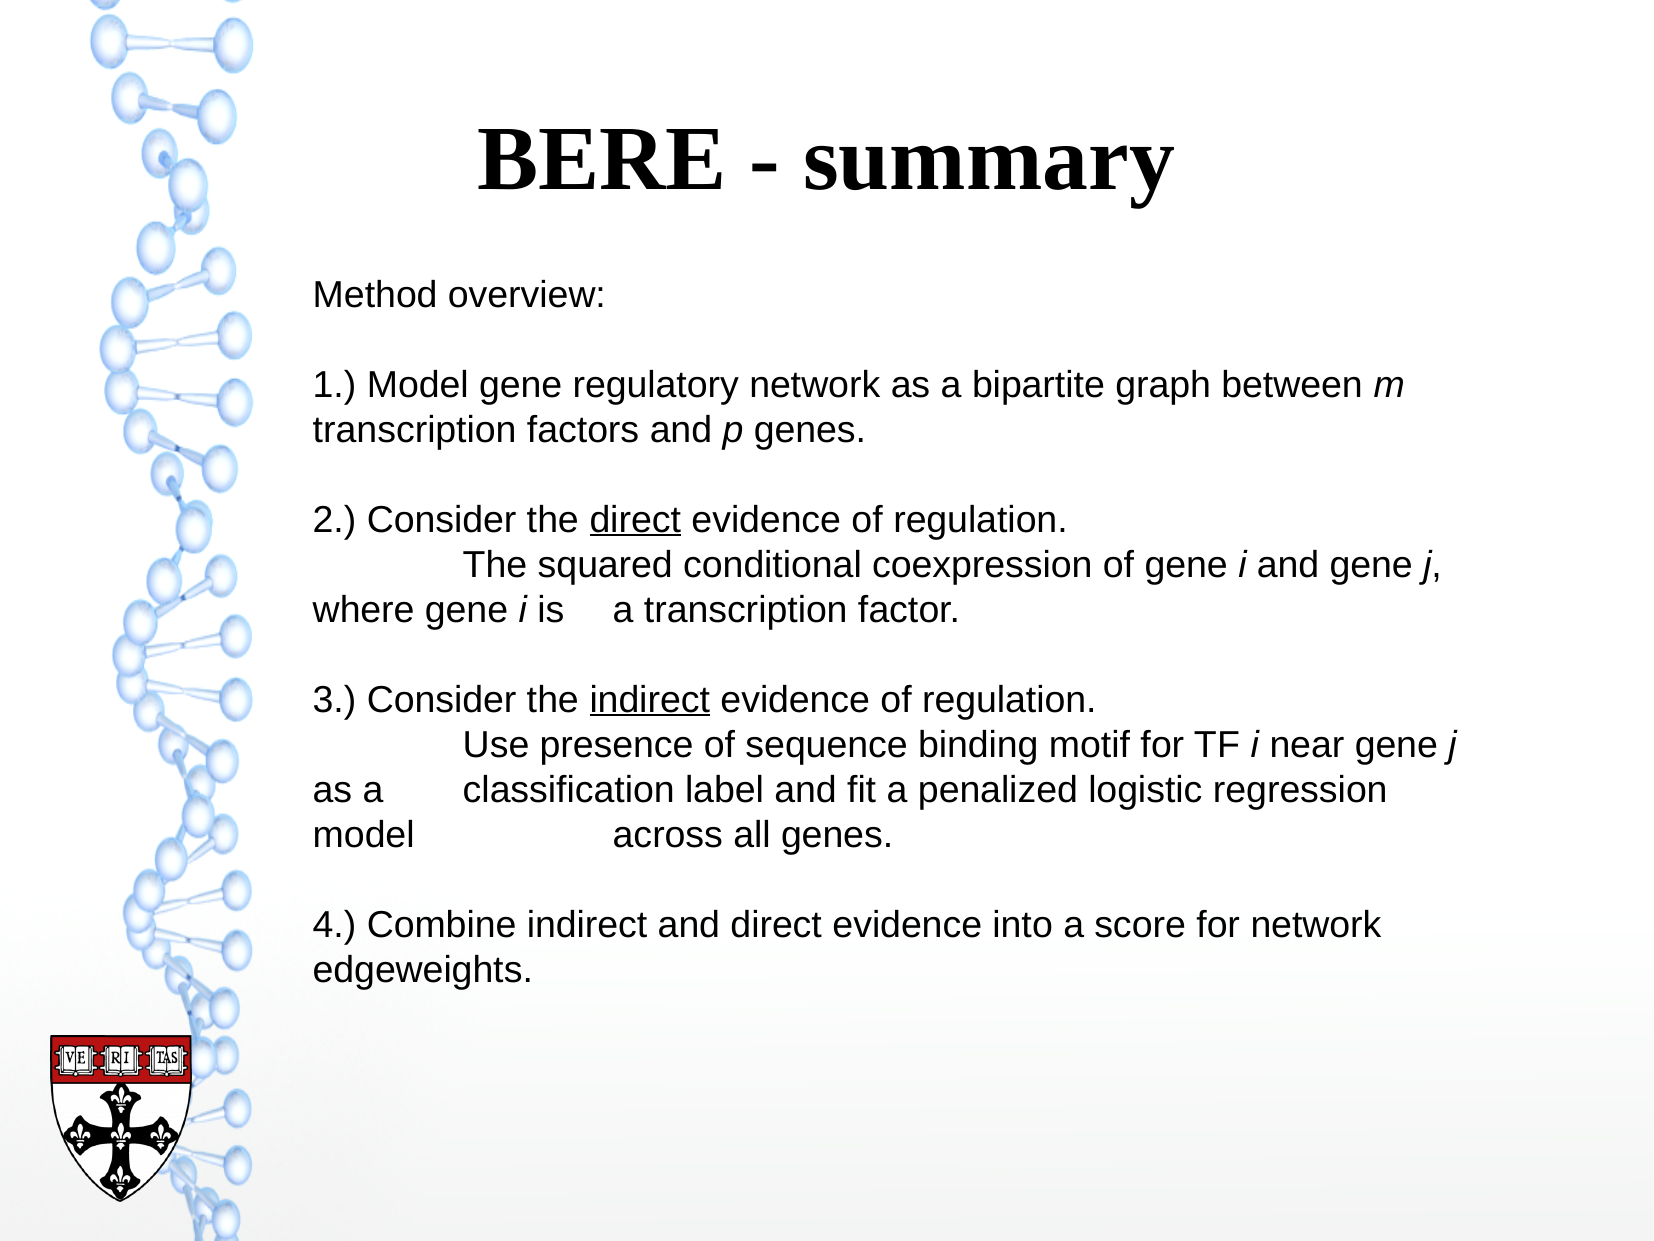

BERE - summary
Method overview:

1.) Model gene regulatory network as a bipartite graph between m transcription factors and p genes.

2.) Consider the direct evidence of regulation.
	The squared conditional coexpression of gene i and gene j, where gene i is 	a transcription factor.

3.) Consider the indirect evidence of regulation.
	Use presence of sequence binding motif for TF i near gene j as a 	classification label and fit a penalized logistic regression model 		across all genes.

4.) Combine indirect and direct evidence into a score for network edgeweights.